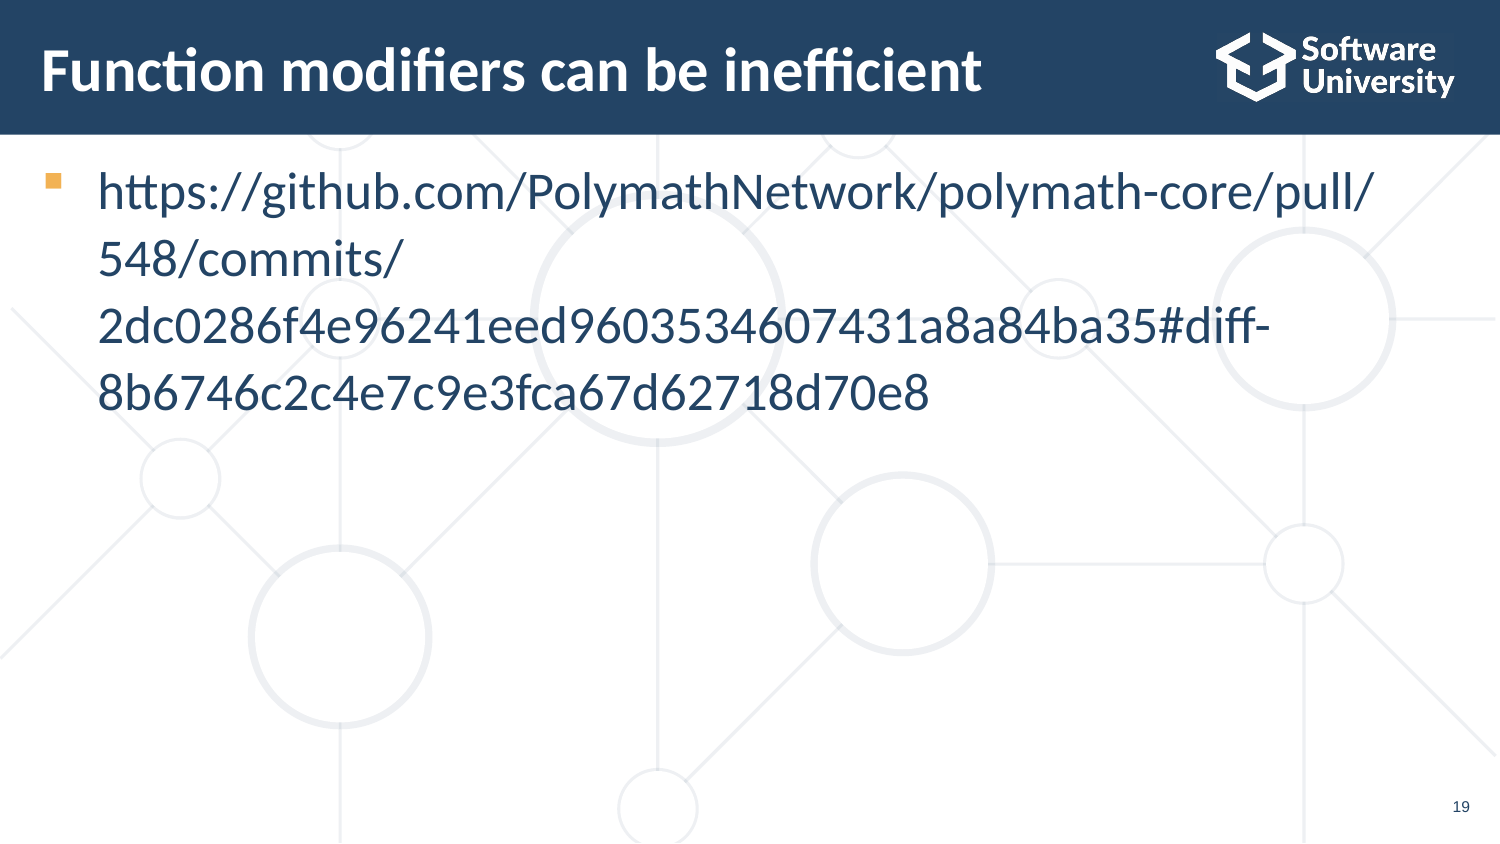

# Function modifiers can be inefficient
https://github.com/PolymathNetwork/polymath-core/pull/548/commits/2dc0286f4e96241eed9603534607431a8a84ba35#diff-8b6746c2c4e7c9e3fca67d62718d70e8
19